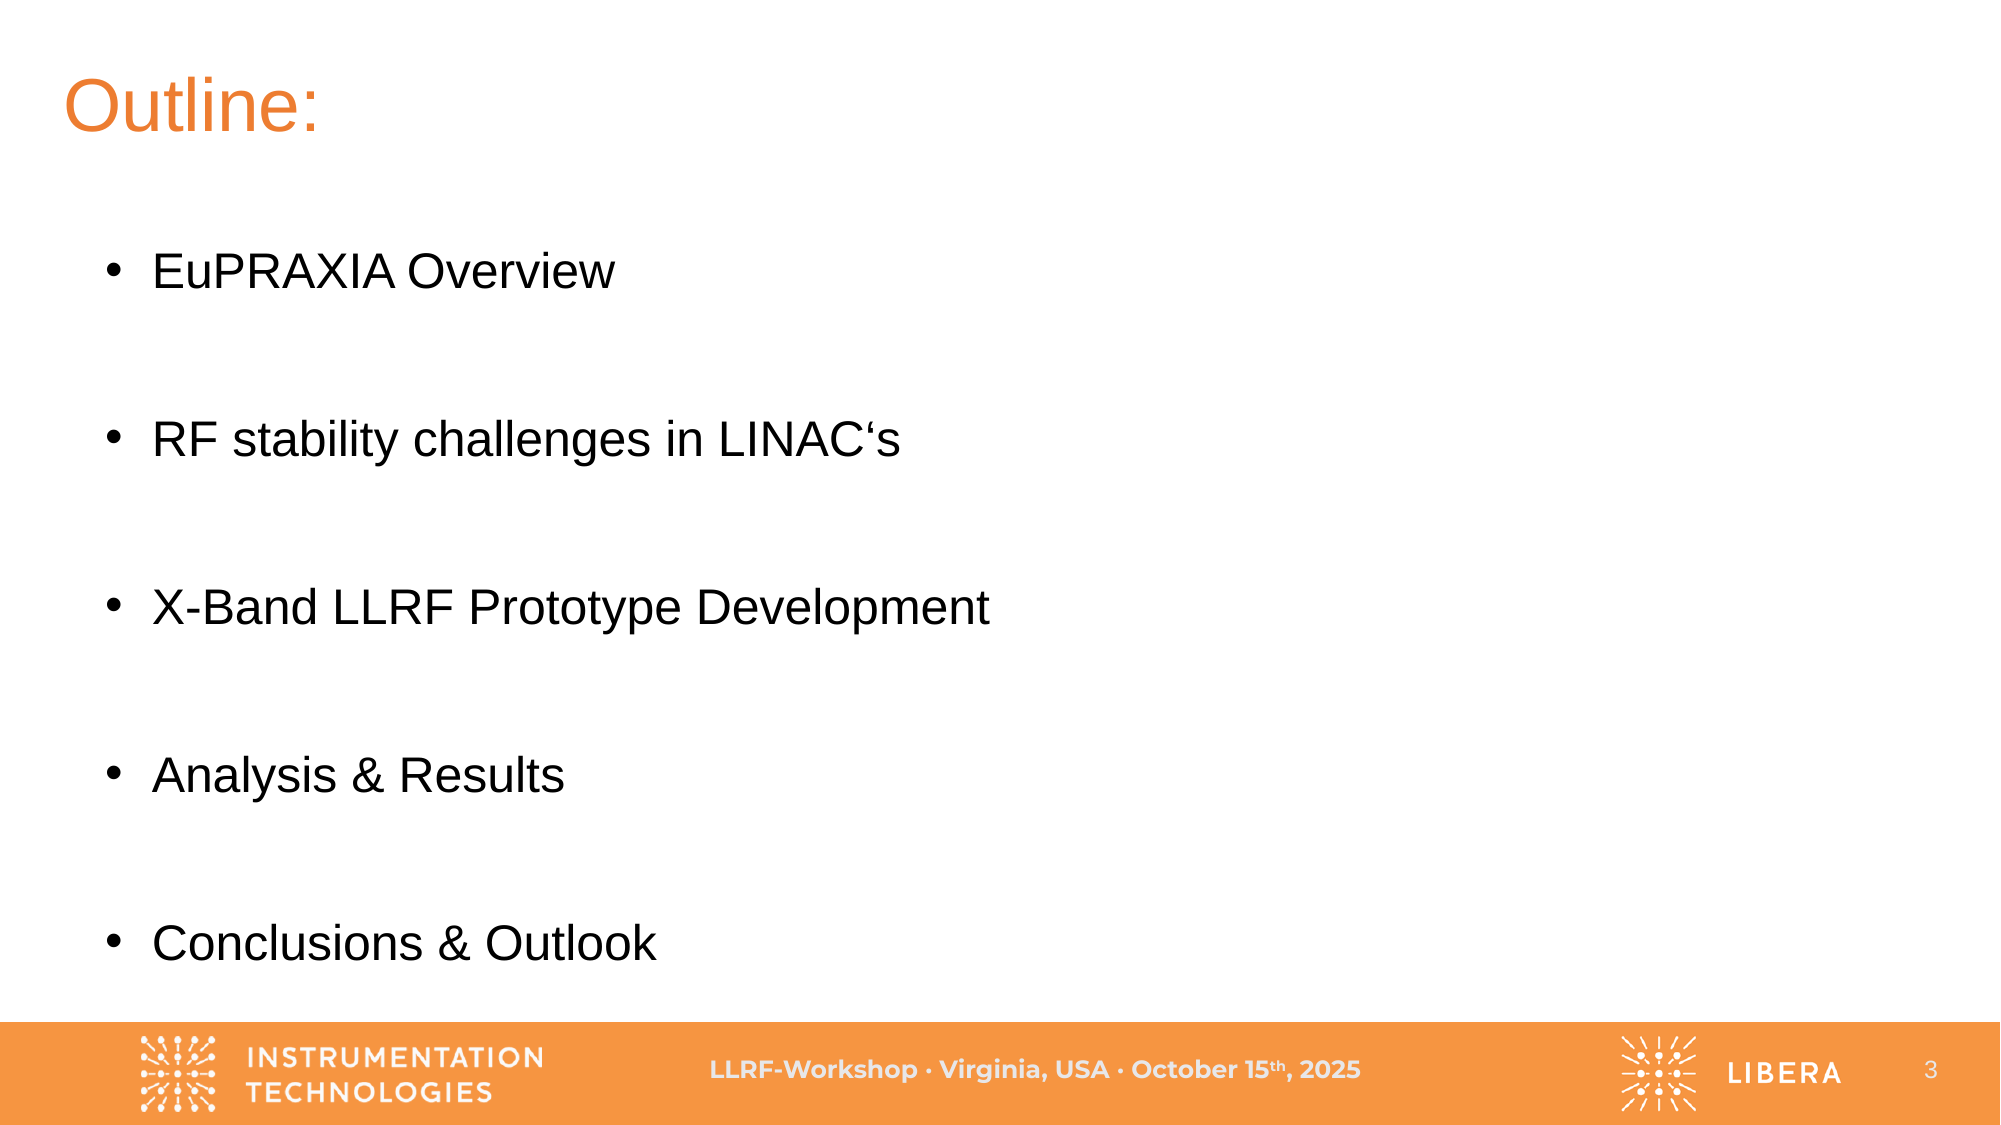

# Outline:
EuPRAXIA Overview

RF stability challenges in LINAC‘s

X-Band LLRF Prototype Development

Analysis & Results

Conclusions & Outlook

LLRF-Workshop · Virginia, USA · October 15th, 2025
3